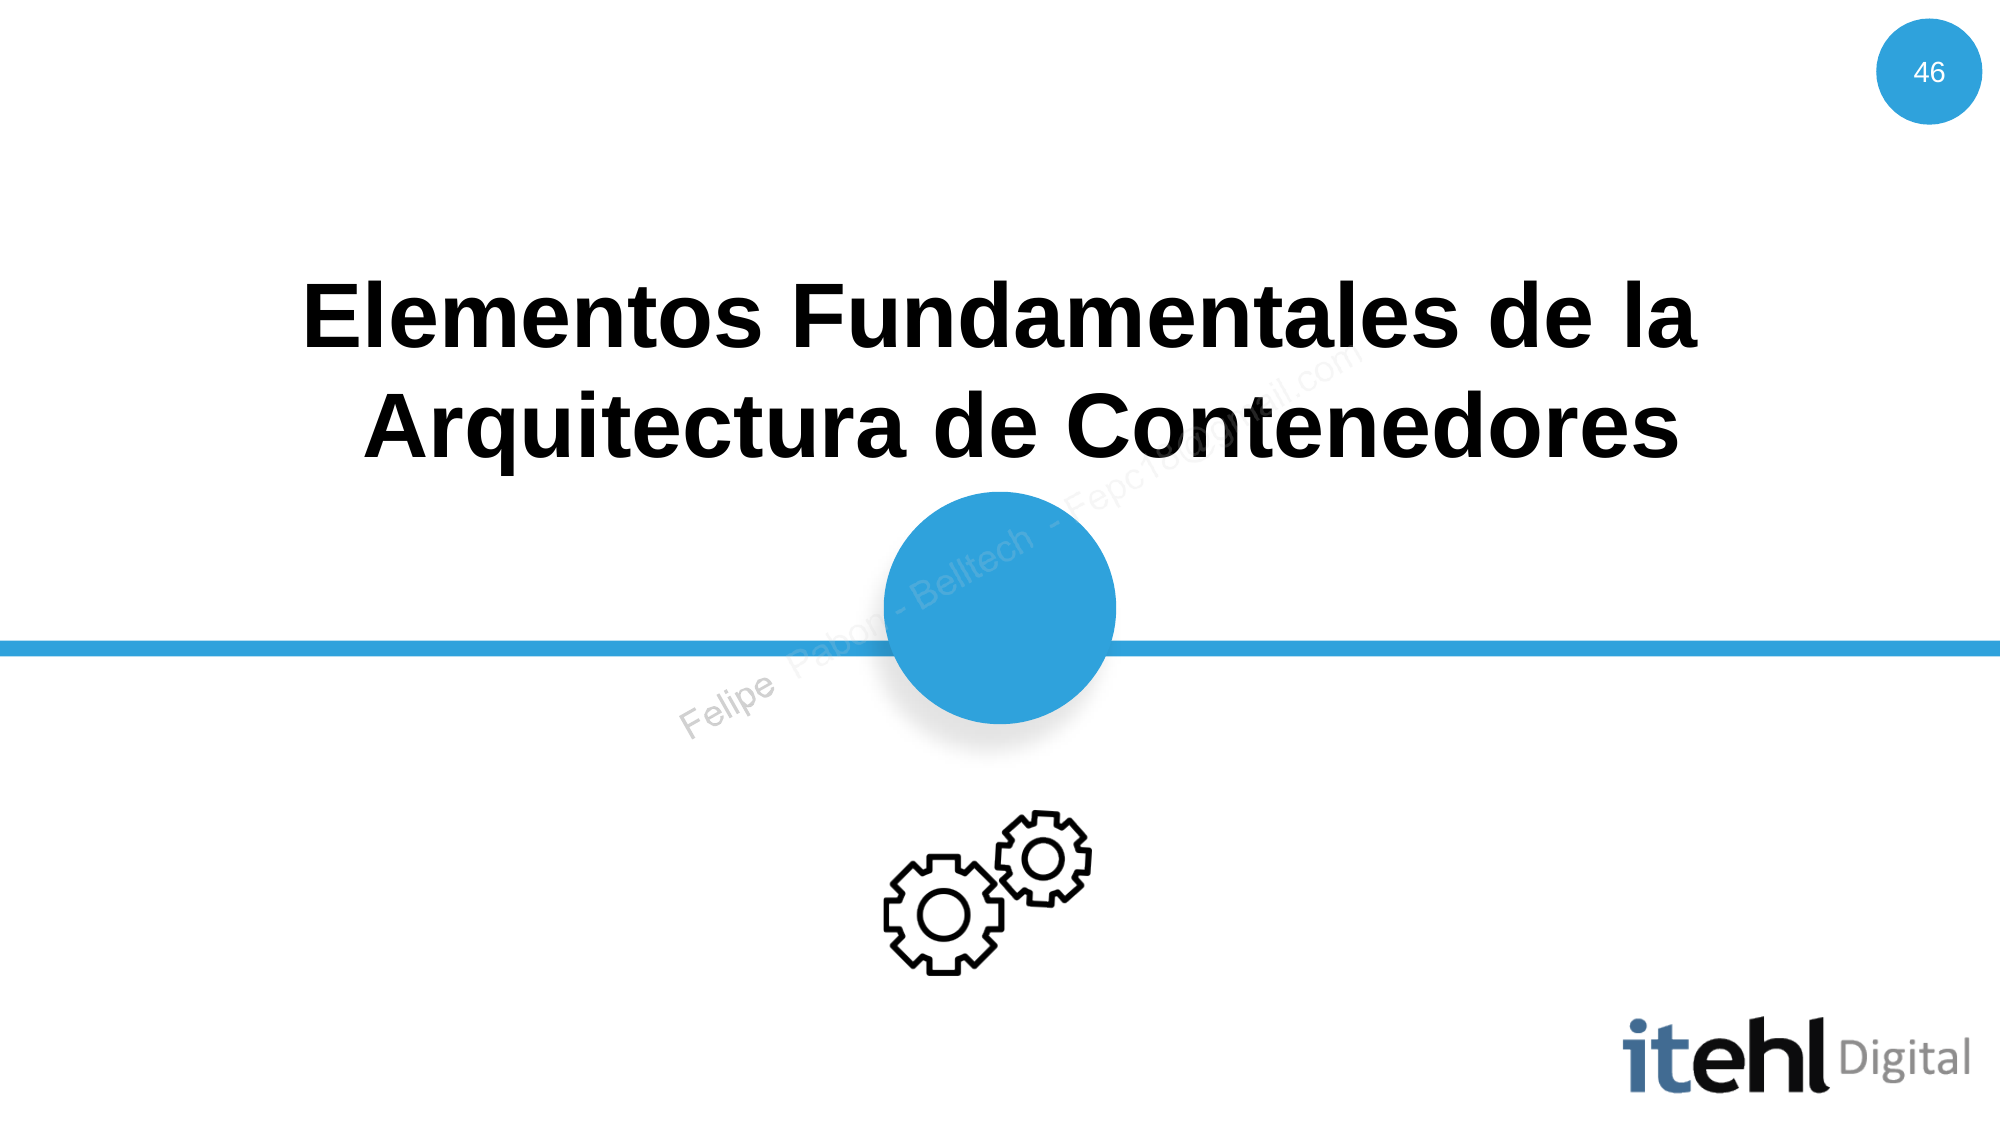

46
# Elementos Fundamentales de la  Arquitectura de Contenedores